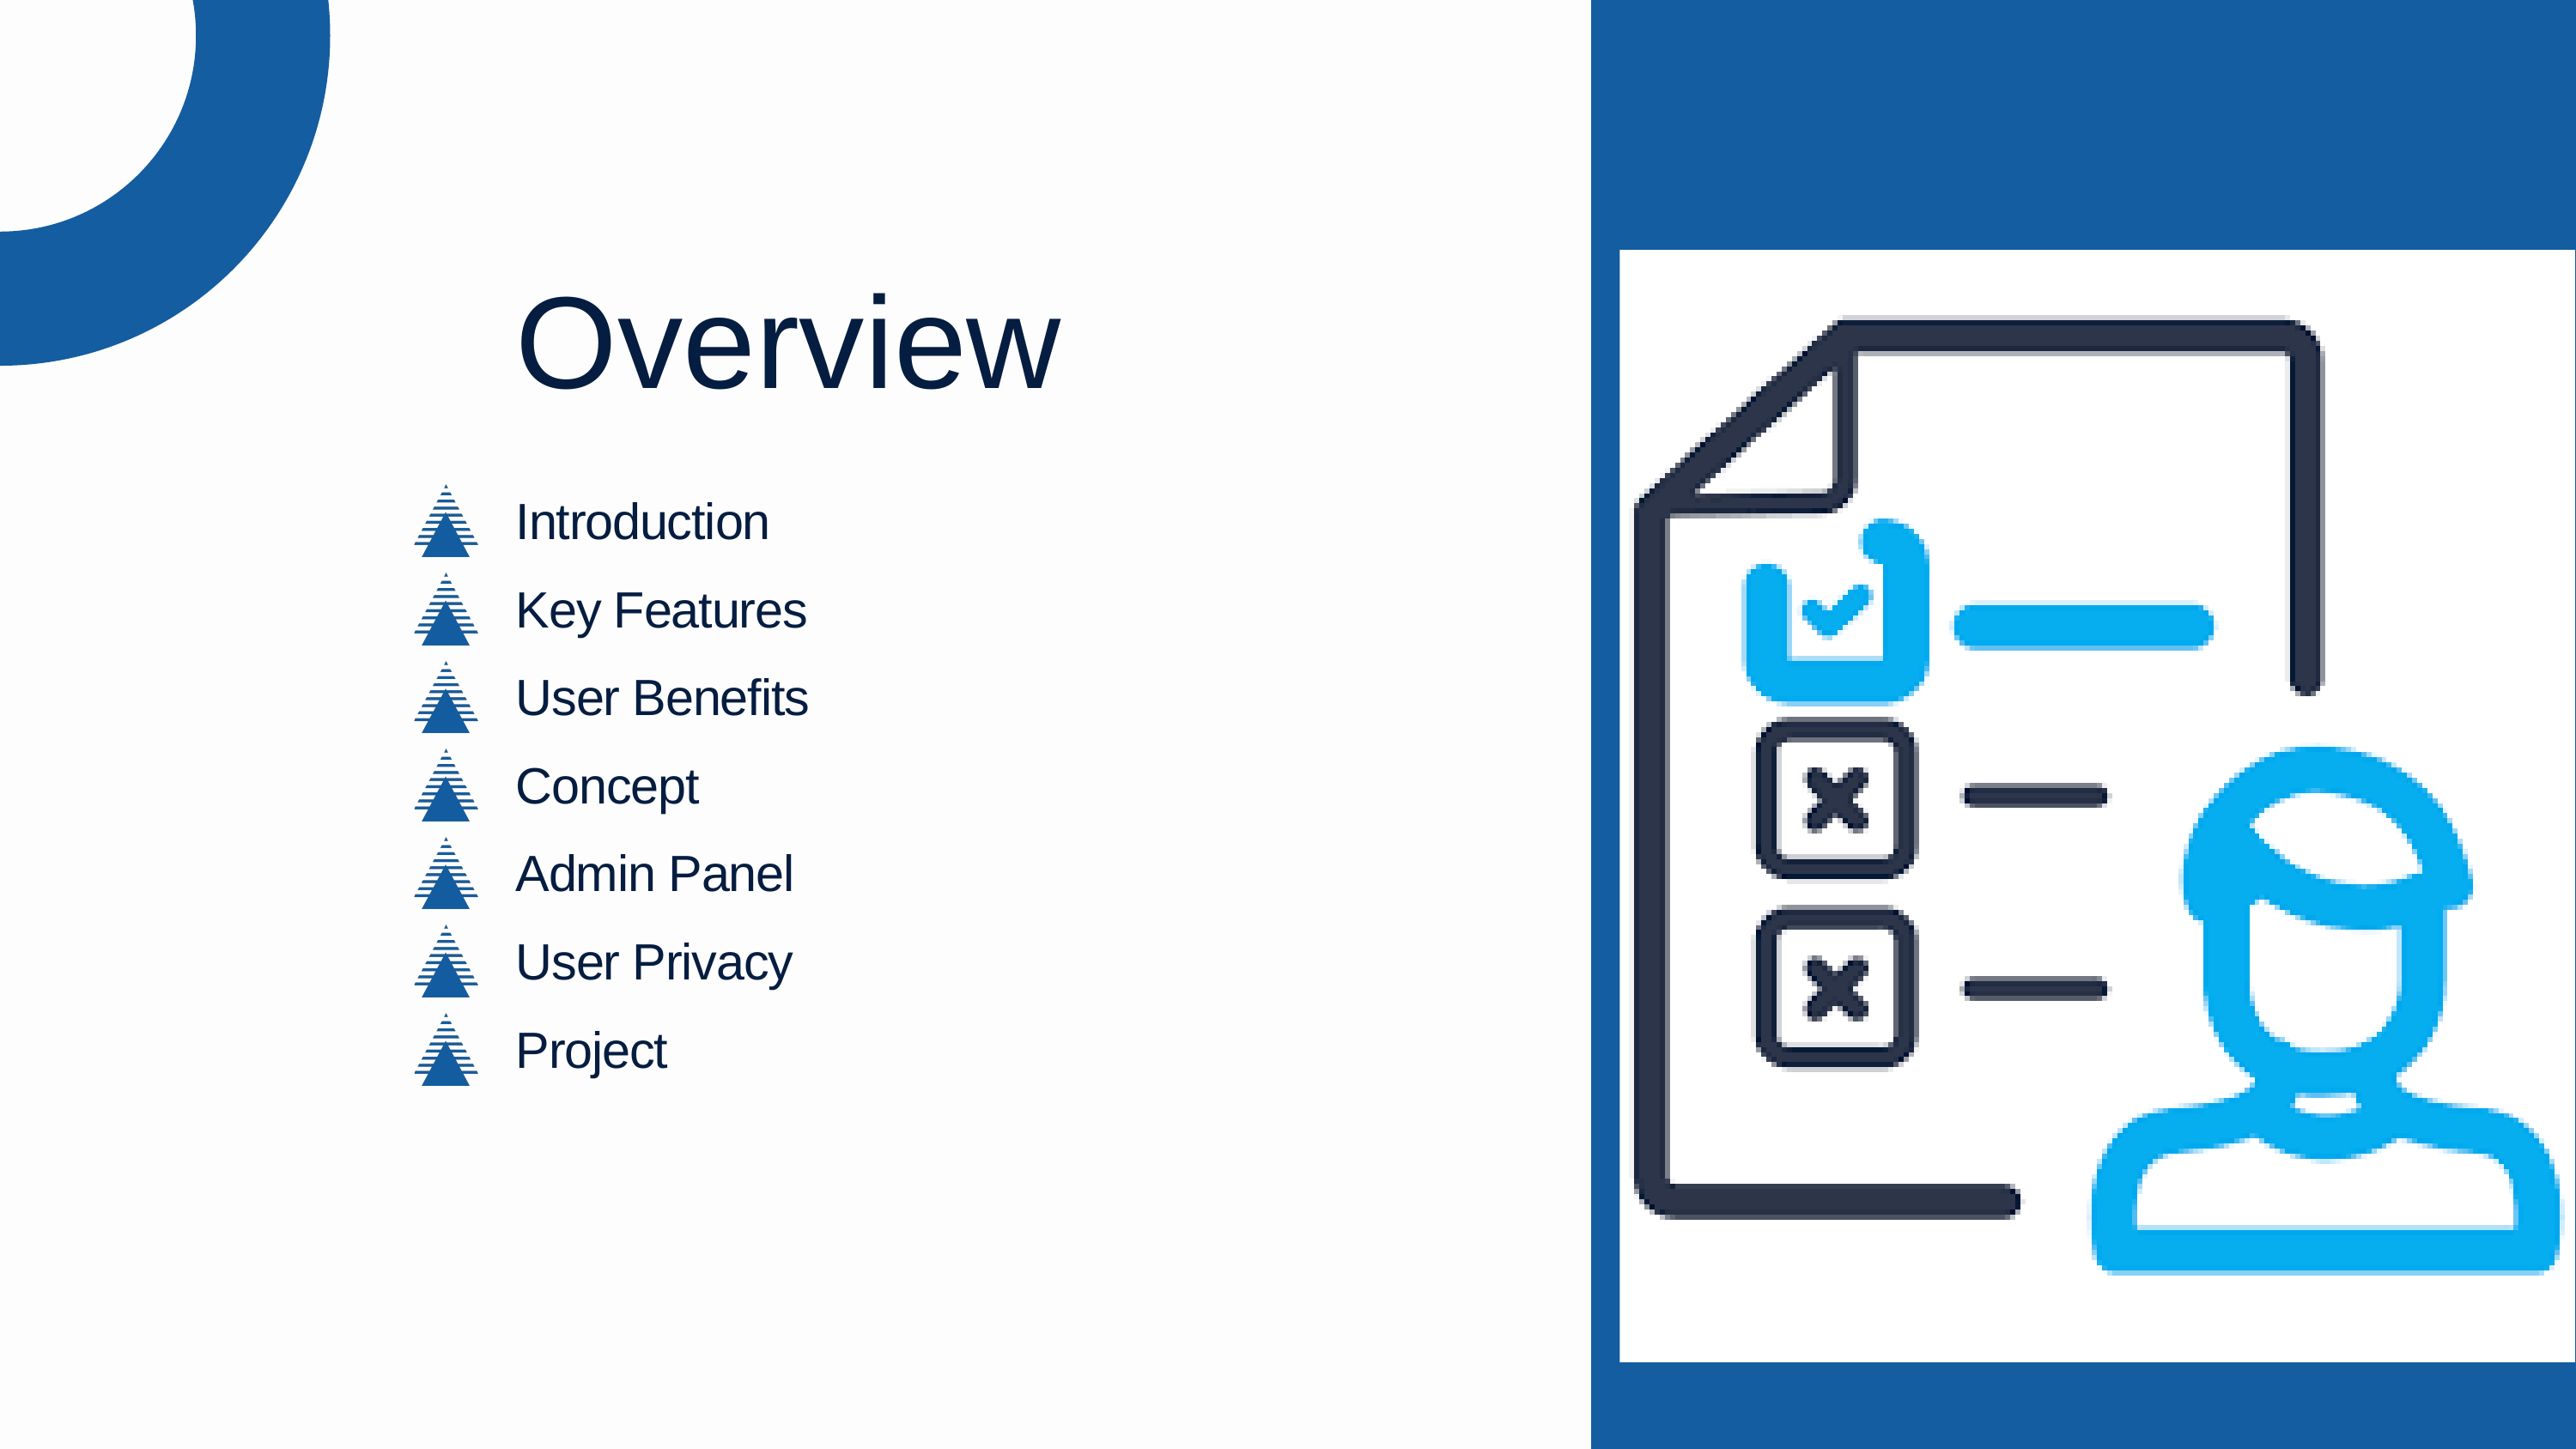

Overview

Introduction

Key Features

User Benefits

Concept

Admin Panel

User Privacy

Project